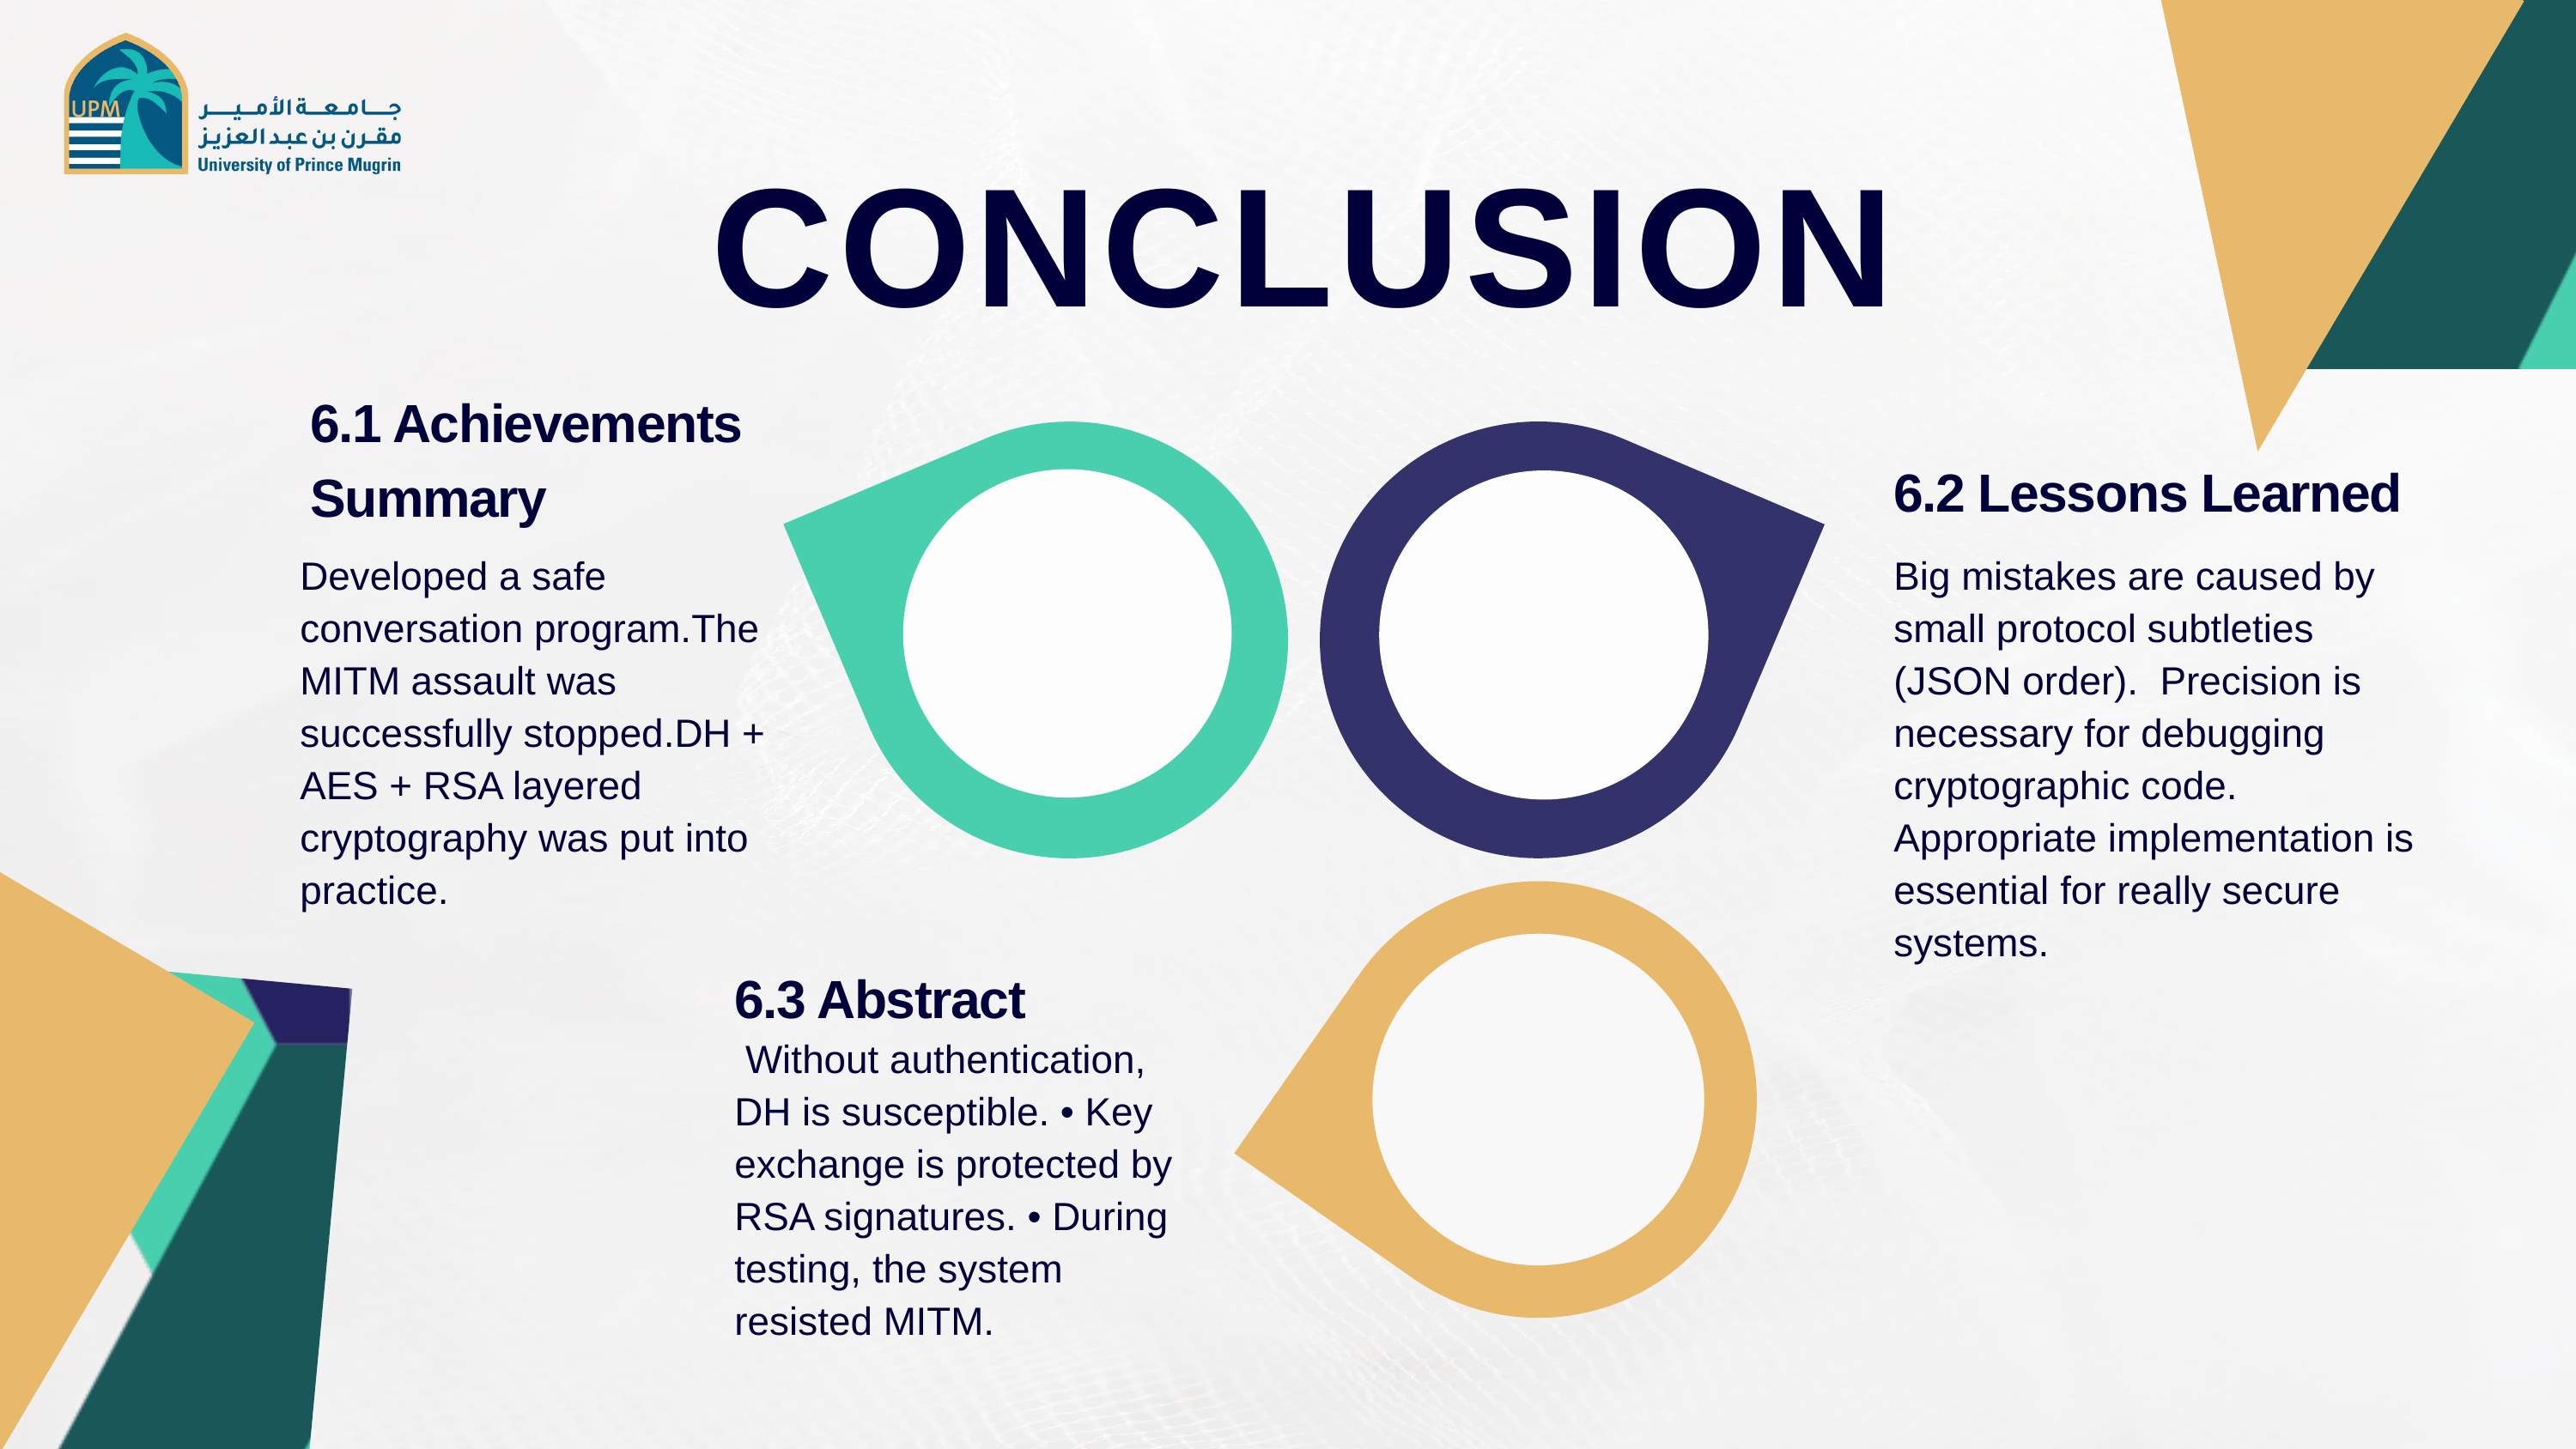

CONCLUSION
6.1 Achievements Summary

6.2 Lessons Learned
Developed a safe conversation program.The MITM assault was successfully stopped.DH + AES + RSA layered cryptography was put into practice.
Big mistakes are caused by small protocol subtleties (JSON order).  Precision is necessary for debugging cryptographic code.  Appropriate implementation is essential for really secure systems.

6.3 Abstract

 Without authentication, DH is susceptible. • Key exchange is protected by RSA signatures. • During testing, the system resisted MITM.